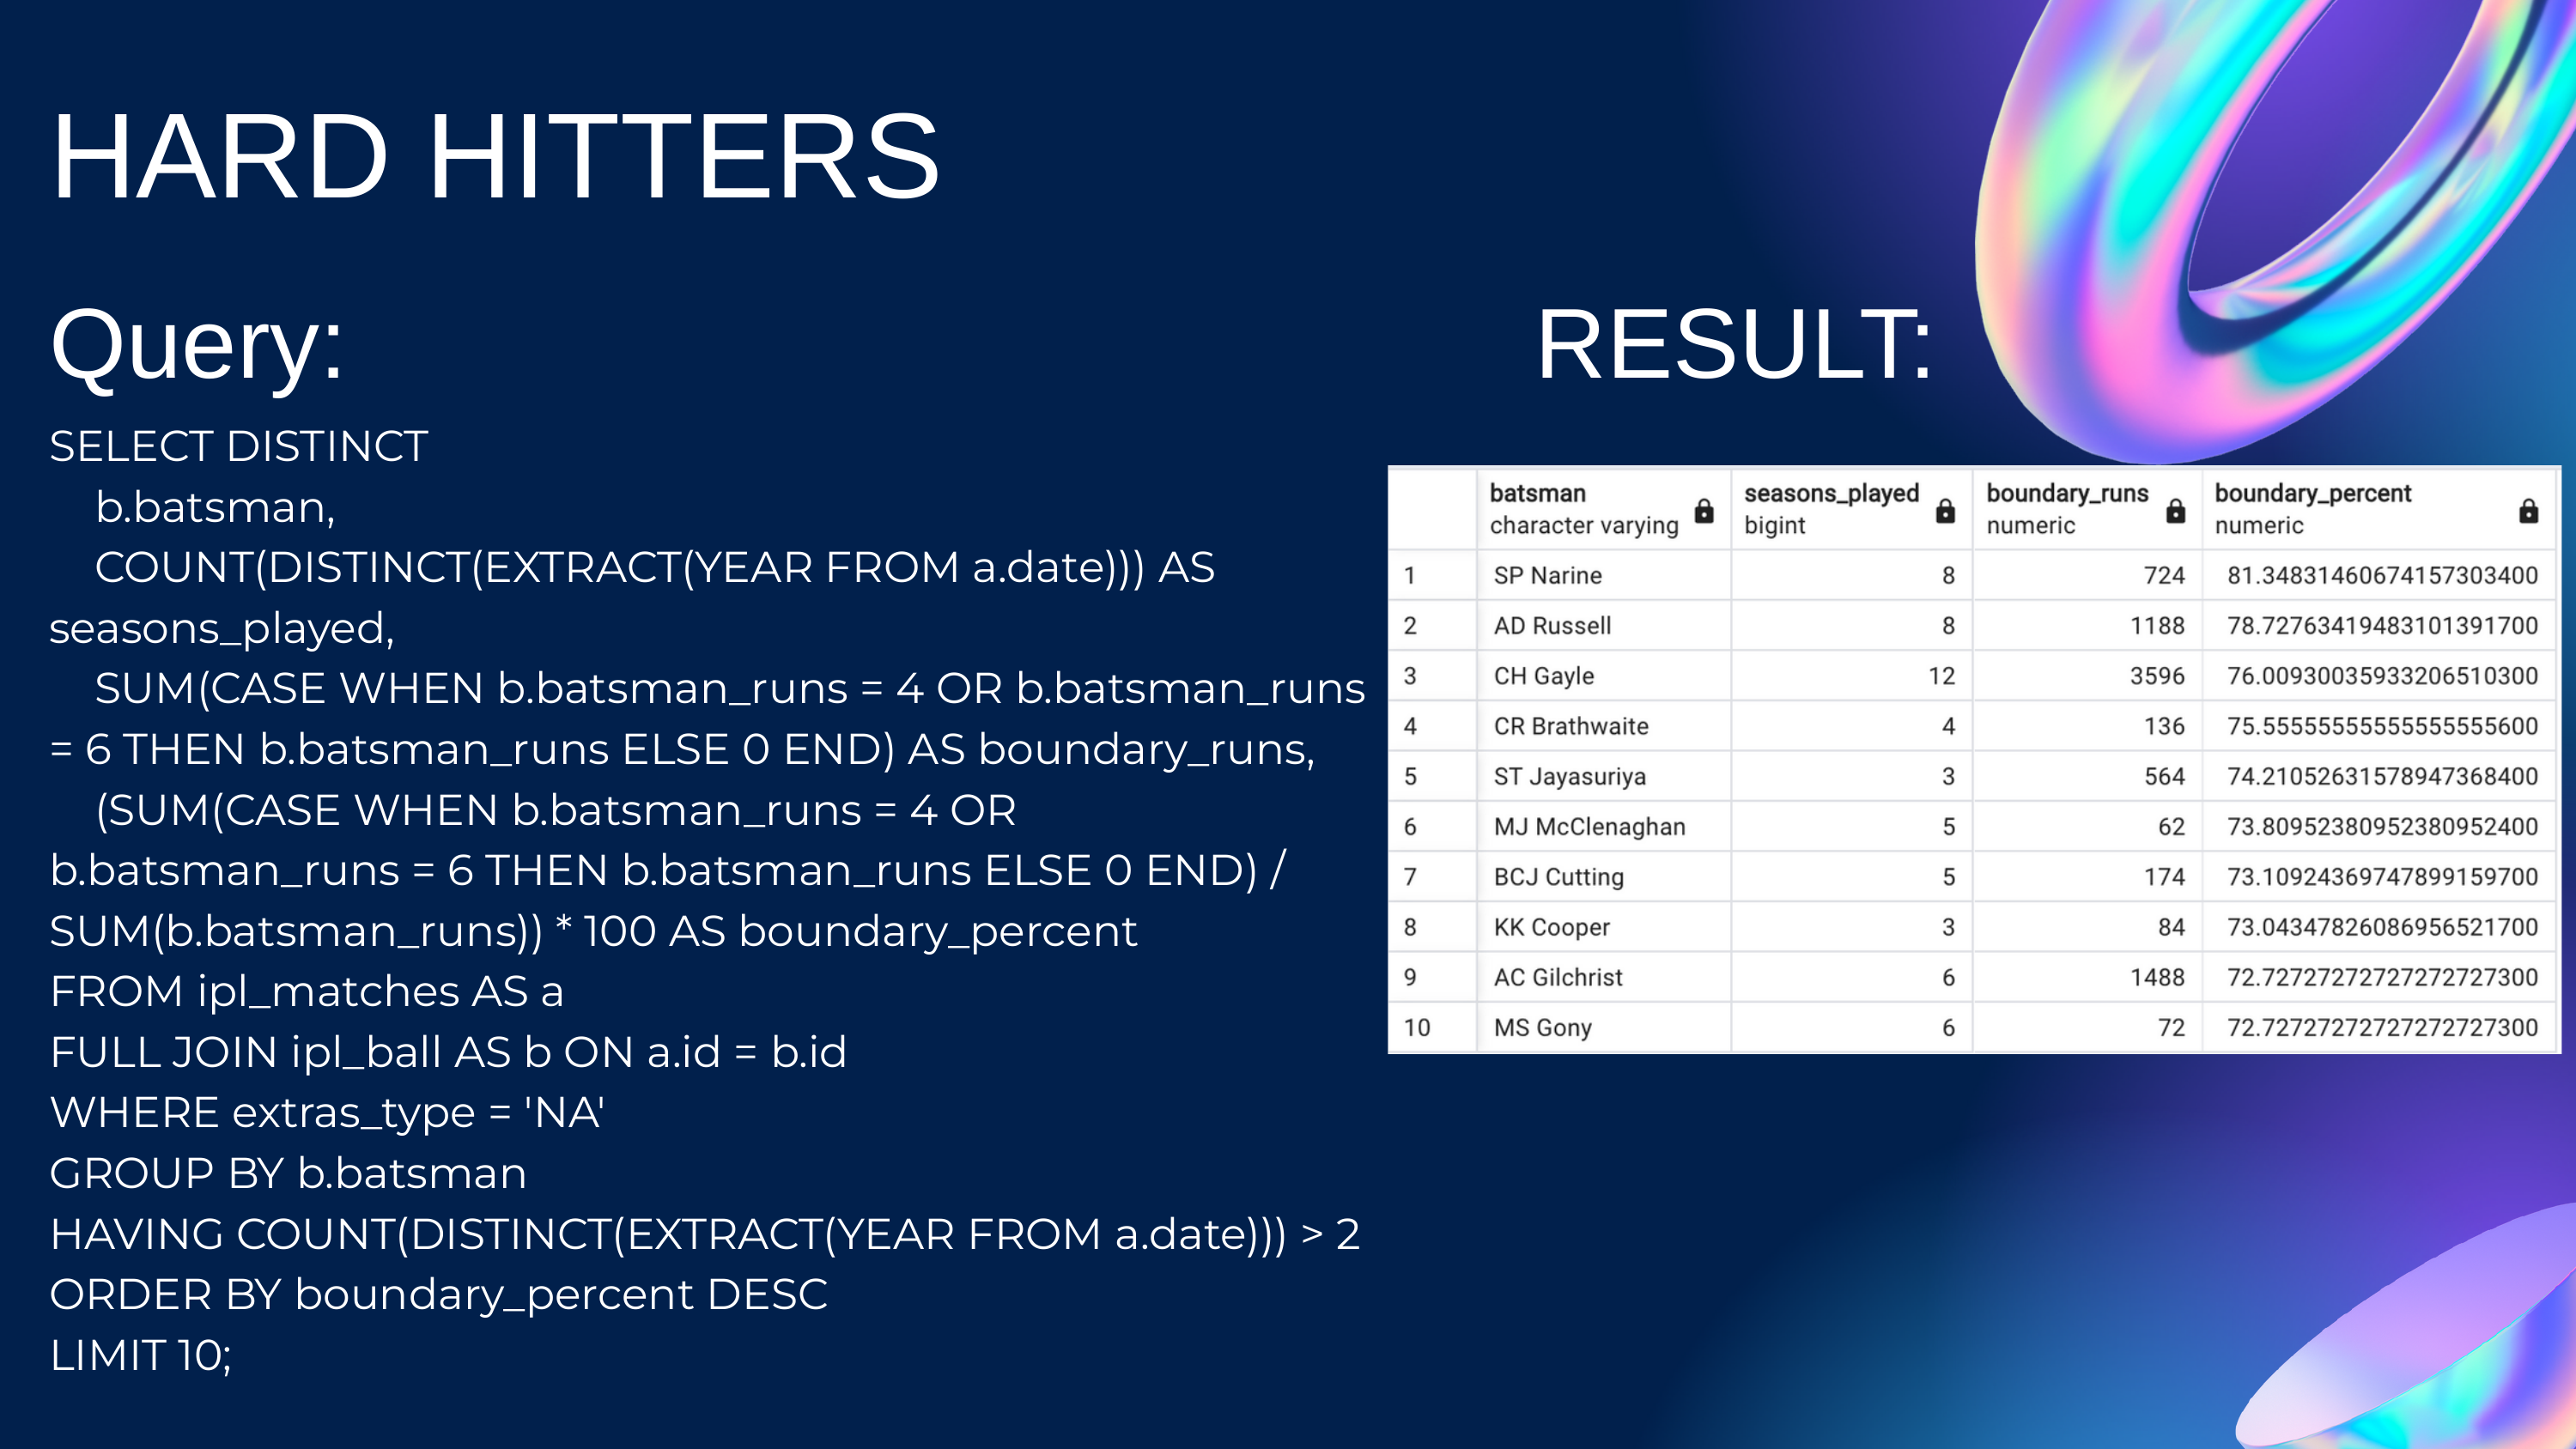

HARD HITTERS
Query:
RESULT:
SELECT DISTINCT
    b.batsman,
    COUNT(DISTINCT(EXTRACT(YEAR FROM a.date))) AS seasons_played,
    SUM(CASE WHEN b.batsman_runs = 4 OR b.batsman_runs = 6 THEN b.batsman_runs ELSE 0 END) AS boundary_runs,
    (SUM(CASE WHEN b.batsman_runs = 4 OR b.batsman_runs = 6 THEN b.batsman_runs ELSE 0 END) / SUM(b.batsman_runs)) * 100 AS boundary_percent
FROM ipl_matches AS a
FULL JOIN ipl_ball AS b ON a.id = b.id
WHERE extras_type = 'NA'
GROUP BY b.batsman
HAVING COUNT(DISTINCT(EXTRACT(YEAR FROM a.date))) > 2
ORDER BY boundary_percent DESC
LIMIT 10;